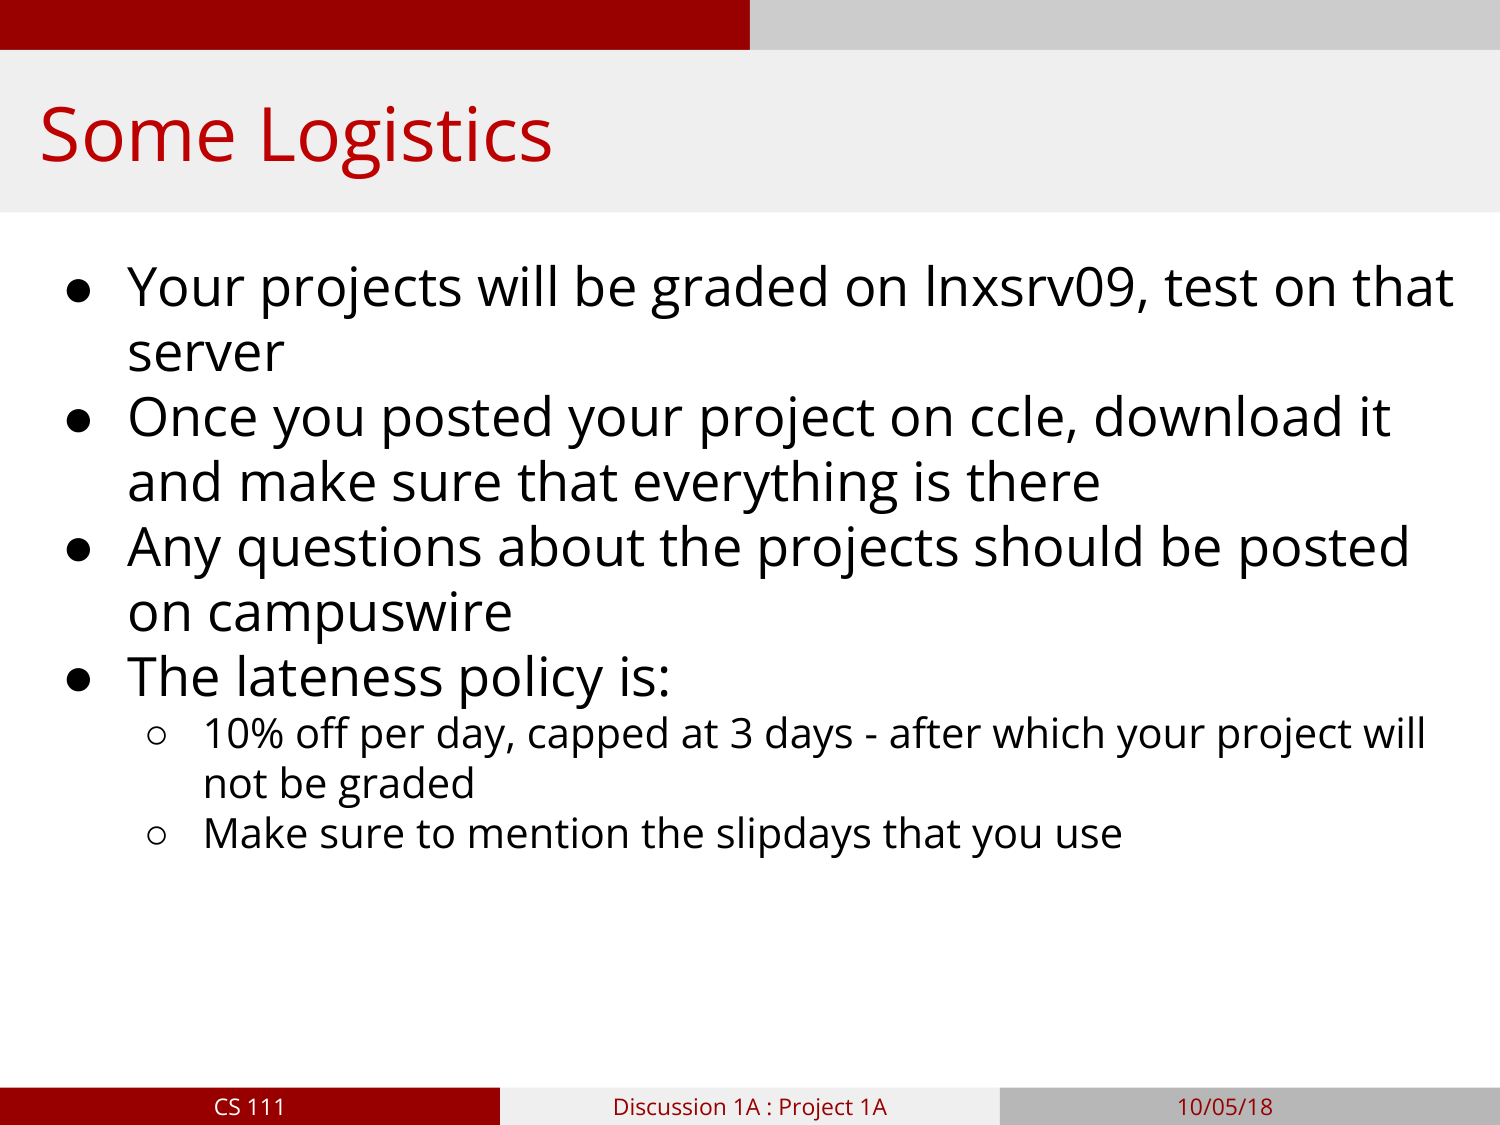

# Some Logistics
Your projects will be graded on lnxsrv09, test on that server
Once you posted your project on ccle, download it and make sure that everything is there
Any questions about the projects should be posted on campuswire
The lateness policy is:
10% off per day, capped at 3 days - after which your project will not be graded
Make sure to mention the slipdays that you use